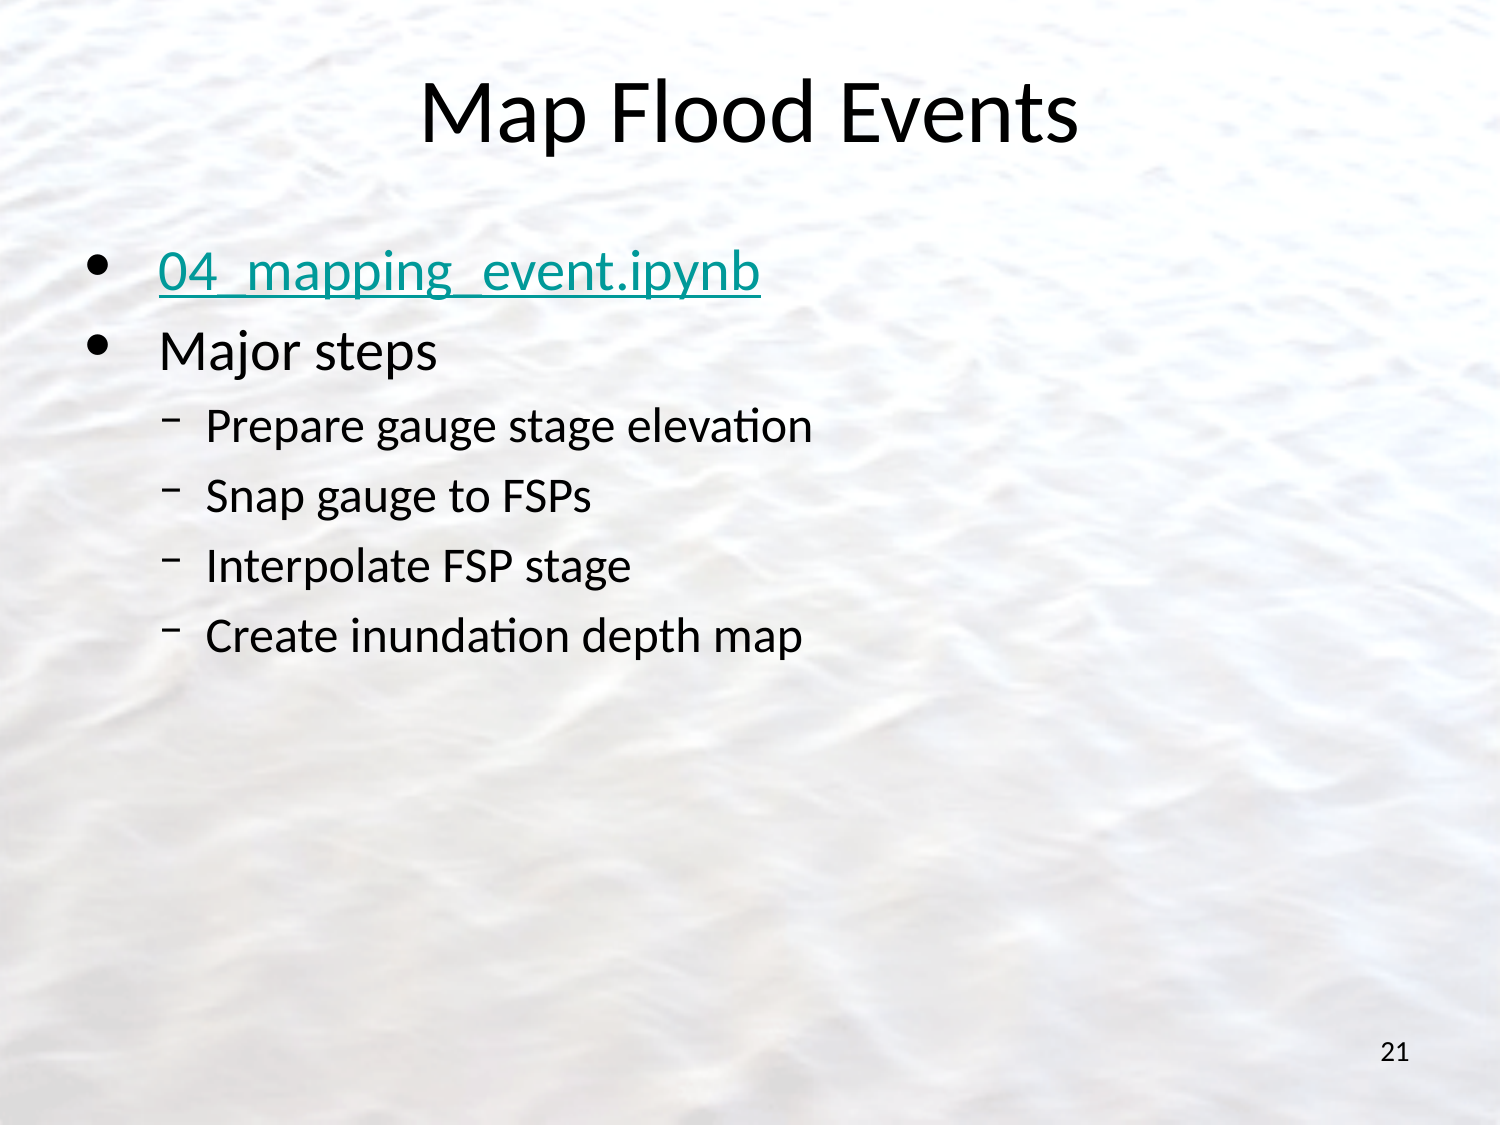

# Map Flood Events
04_mapping_event.ipynb
Major steps
Prepare gauge stage elevation
Snap gauge to FSPs
Interpolate FSP stage
Create inundation depth map

21